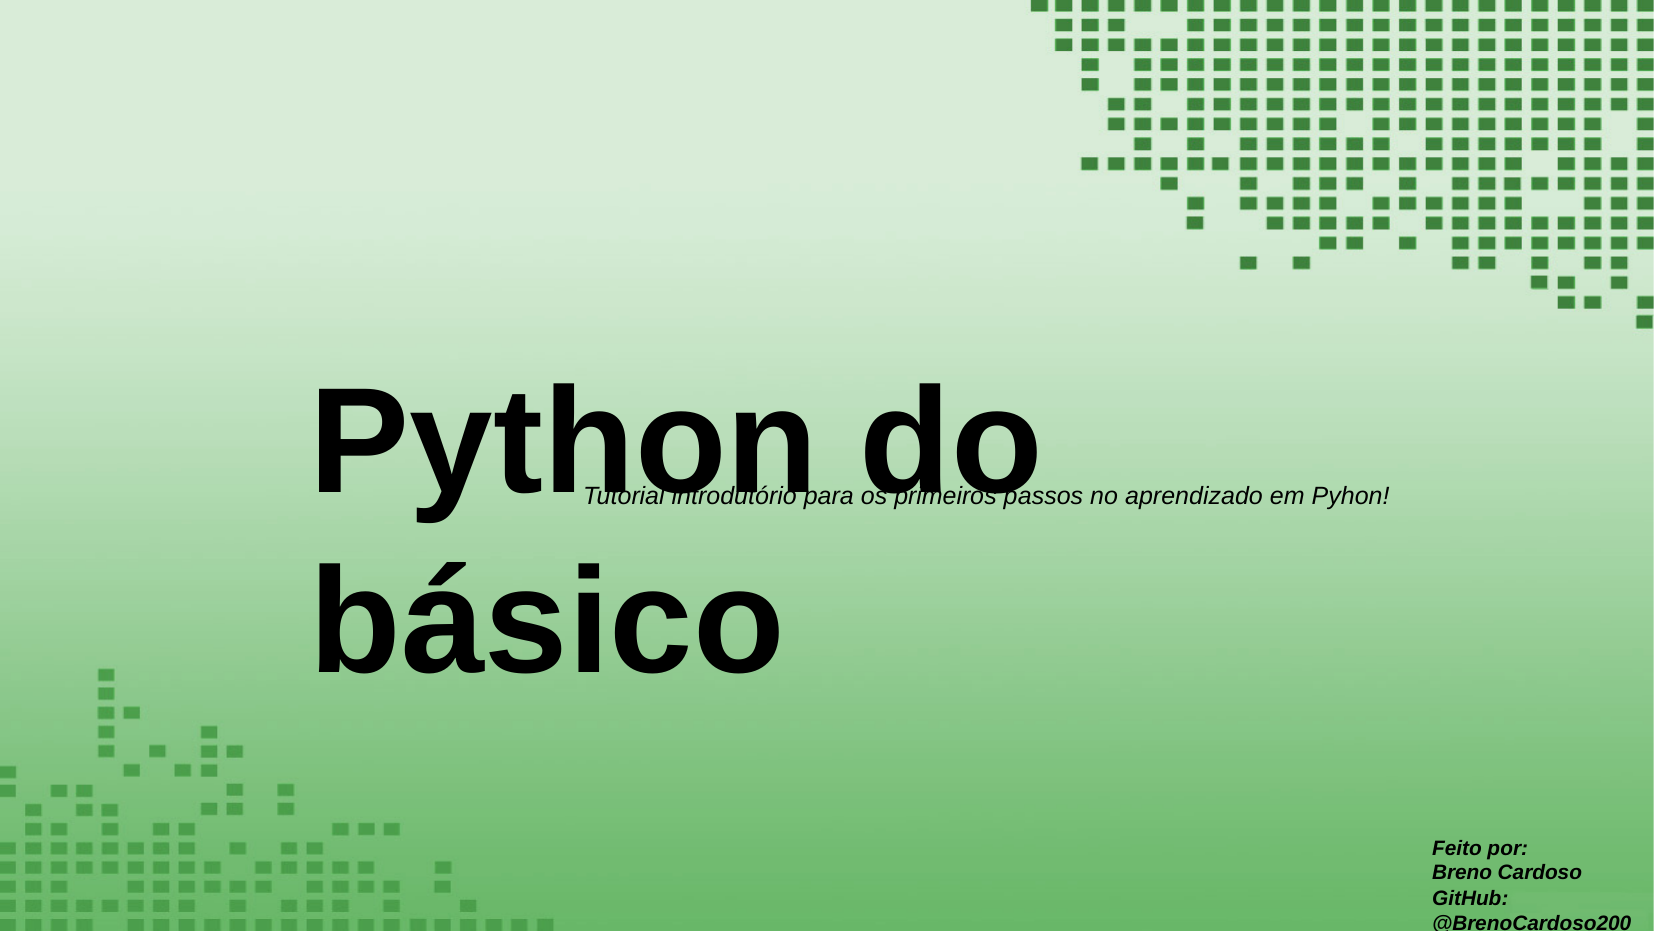

Python do básico
Tutorial introdutório para os primeiros passos no aprendizado em Pyhon!
Feito por:
Breno Cardoso
GitHub:
@BrenoCardoso2002